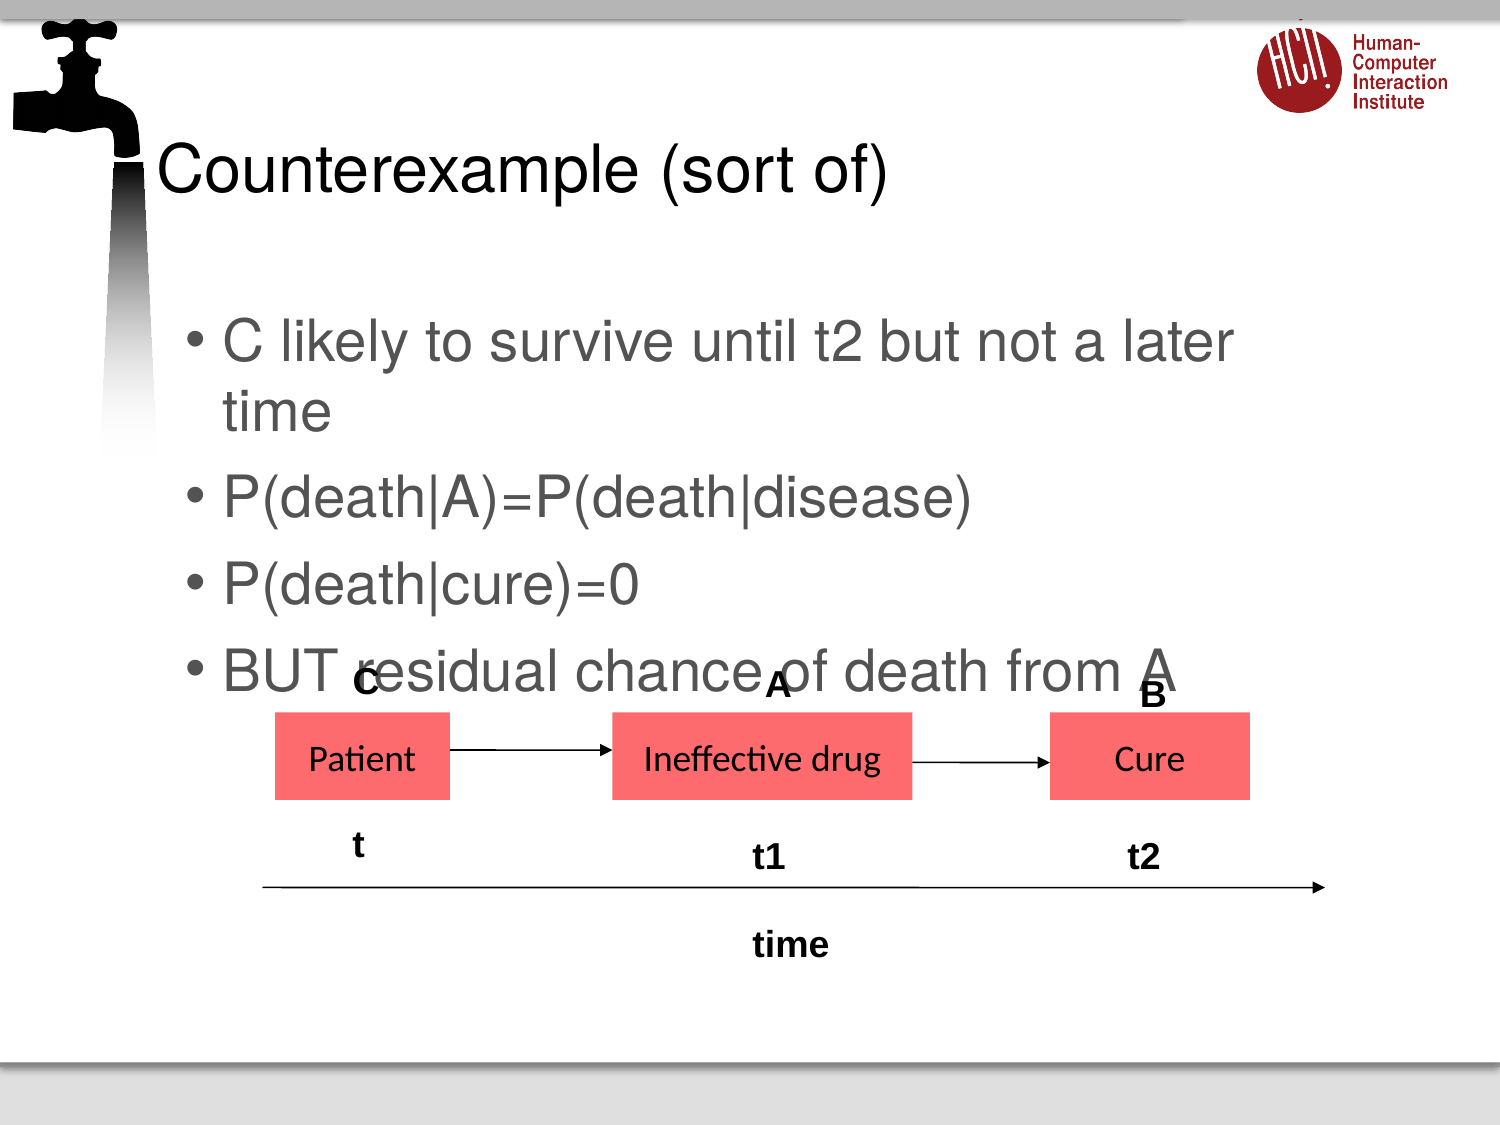

# Counterexample (sort of)
C likely to survive until t2 but not a later time
P(death|A)=P(death|disease)
P(death|cure)=0
BUT residual chance of death from A
C
A
B
Patient
Ineffective drug
Cure

t
t1
t2

time